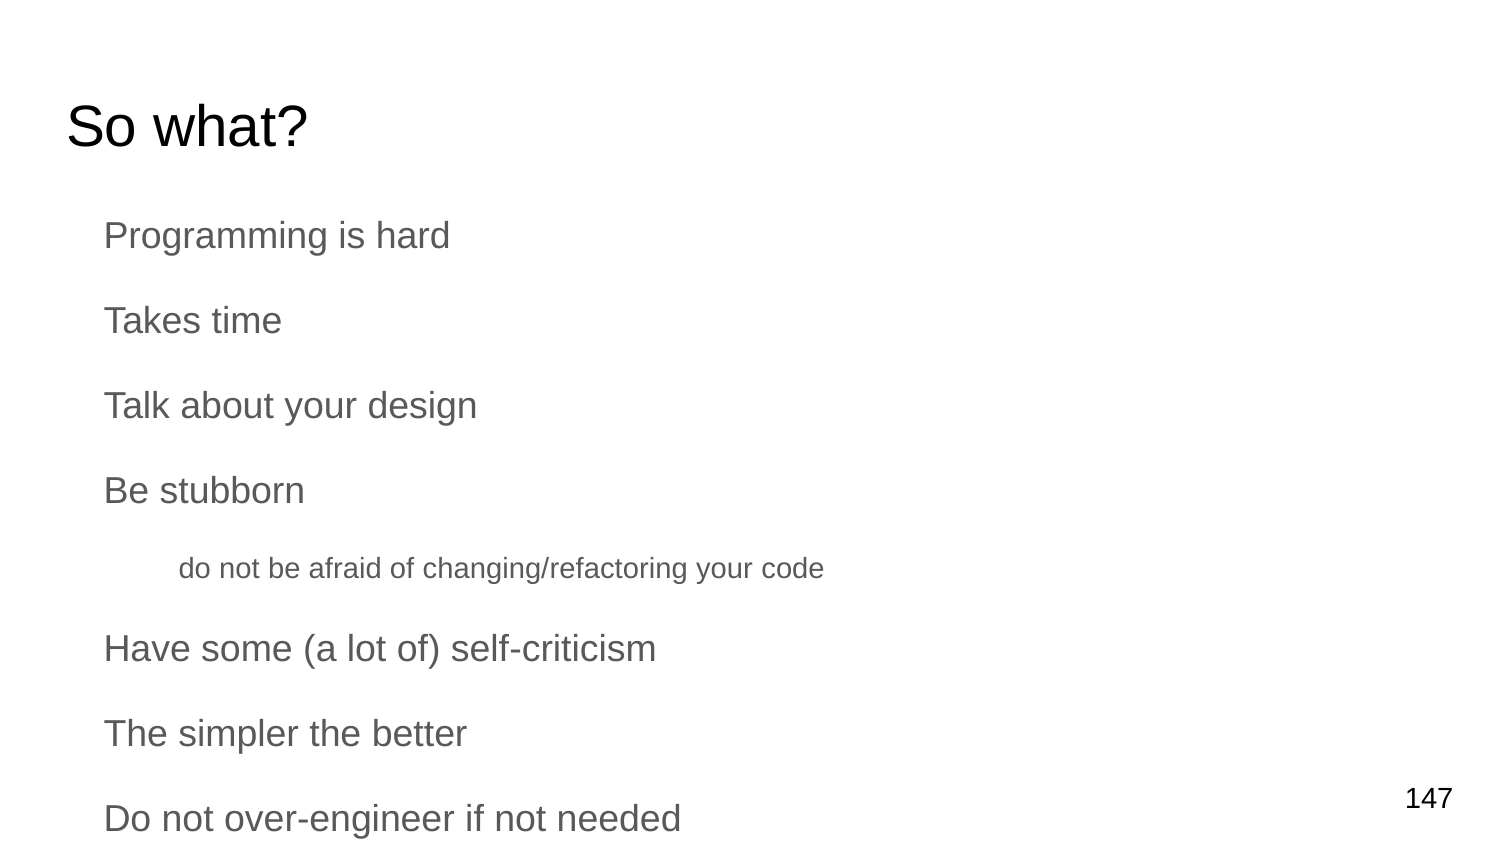

# So what?
Programming is hard
Takes time
Talk about your design
Be stubborn
do not be afraid of changing/refactoring your code
Have some (a lot of) self-criticism
The simpler the better
Do not over-engineer if not needed
Check how others write code (i.e. GitHub)
remember that most people write bad code!
147